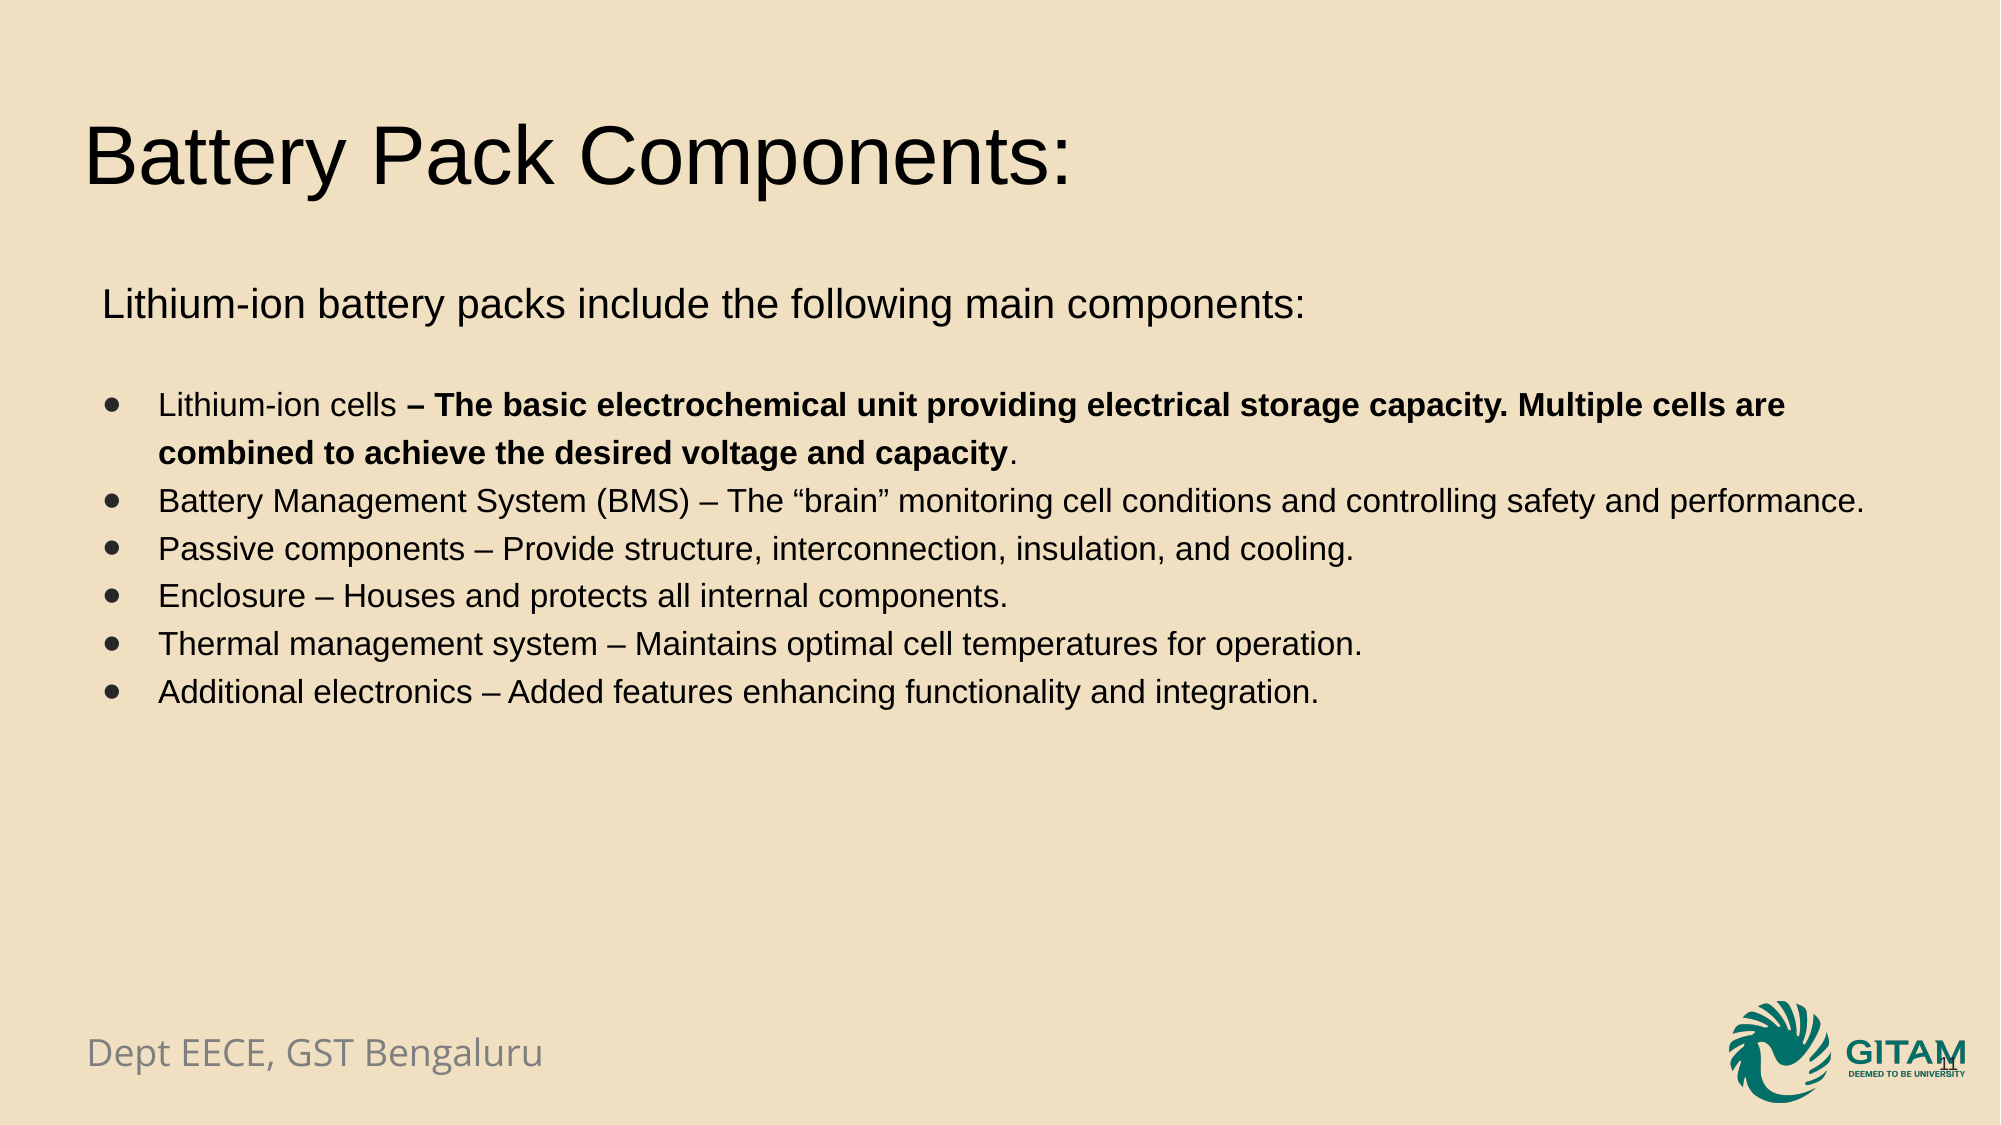

# Battery Pack Components:
Lithium-ion battery packs include the following main components:

Lithium-ion cells – The basic electrochemical unit providing electrical storage capacity. Multiple cells are combined to achieve the desired voltage and capacity.
Battery Management System (BMS) – The “brain” monitoring cell conditions and controlling safety and performance.
Passive components – Provide structure, interconnection, insulation, and cooling.
Enclosure – Houses and protects all internal components.
Thermal management system – Maintains optimal cell temperatures for operation.
Additional electronics – Added features enhancing functionality and integration.

11